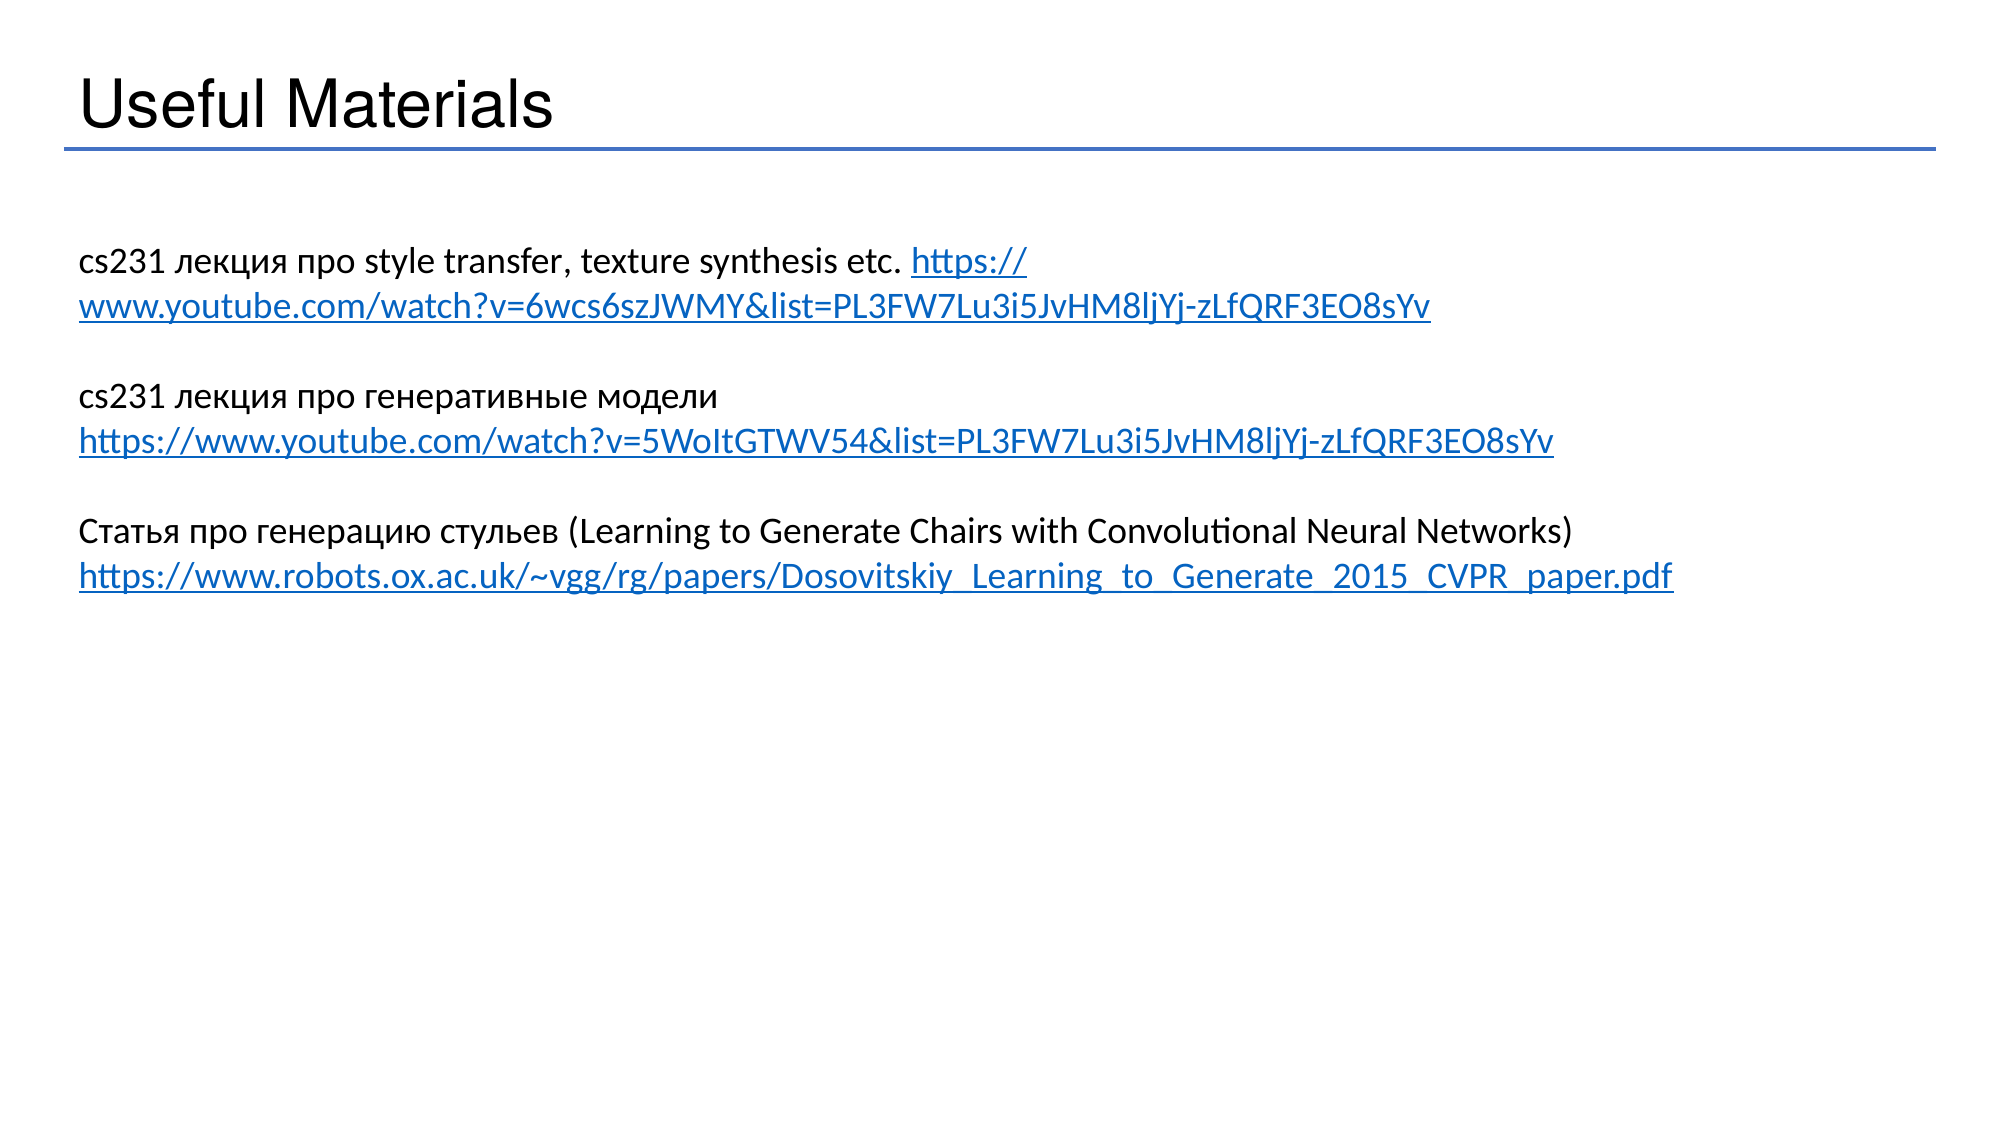

Useful Materials
cs231 лекция про style transfer, texture synthesis etc. https://www.youtube.com/watch?v=6wcs6szJWMY&list=PL3FW7Lu3i5JvHM8ljYj-zLfQRF3EO8sYv

cs231 лекция про генеративные модели
https://www.youtube.com/watch?v=5WoItGTWV54&list=PL3FW7Lu3i5JvHM8ljYj-zLfQRF3EO8sYv

Статья про генерацию стульев (Learning to Generate Chairs with Convolutional Neural Networks)
https://www.robots.ox.ac.uk/~vgg/rg/papers/Dosovitskiy_Learning_to_Generate_2015_CVPR_paper.pdf